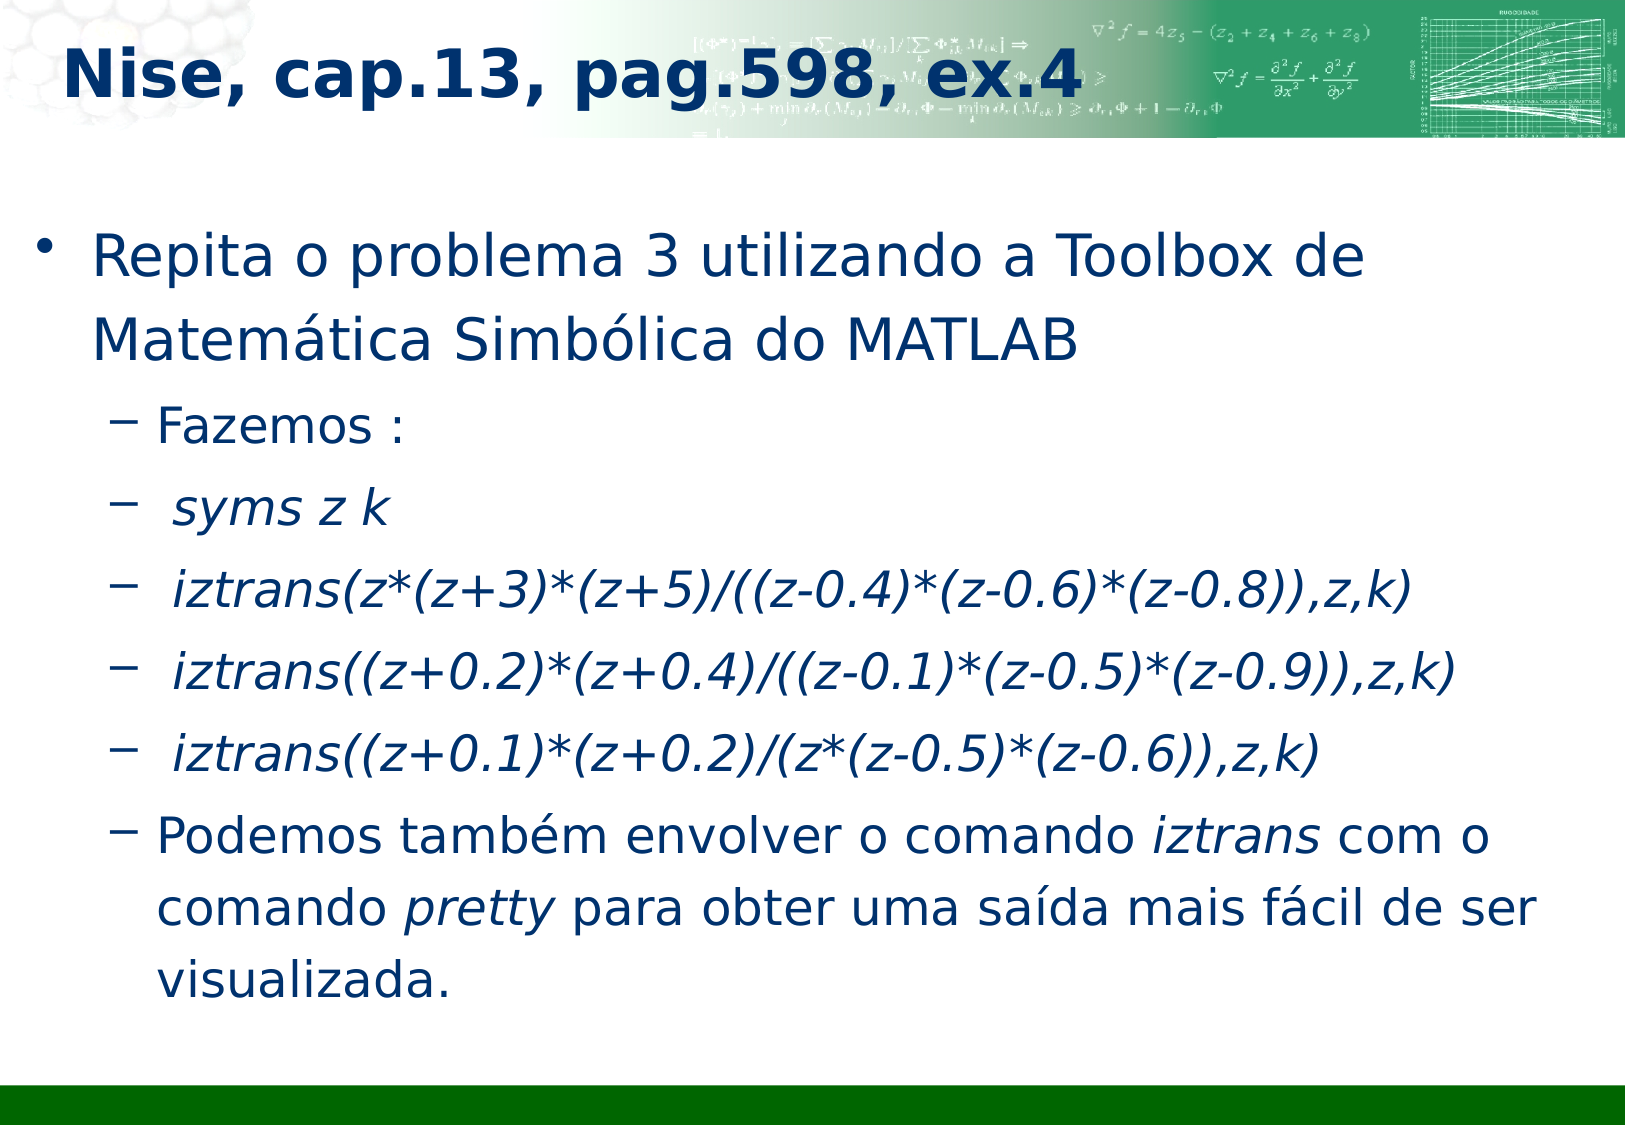

# Nise, cap.13, pag.598, ex.4
Repita o problema 3 utilizando a Toolbox de Matemática Simbólica do MATLAB
Fazemos :
 syms z k
 iztrans(z*(z+3)*(z+5)/((z-0.4)*(z-0.6)*(z-0.8)),z,k)
 iztrans((z+0.2)*(z+0.4)/((z-0.1)*(z-0.5)*(z-0.9)),z,k)
 iztrans((z+0.1)*(z+0.2)/(z*(z-0.5)*(z-0.6)),z,k)
Podemos também envolver o comando iztrans com o comando pretty para obter uma saída mais fácil de ser visualizada.